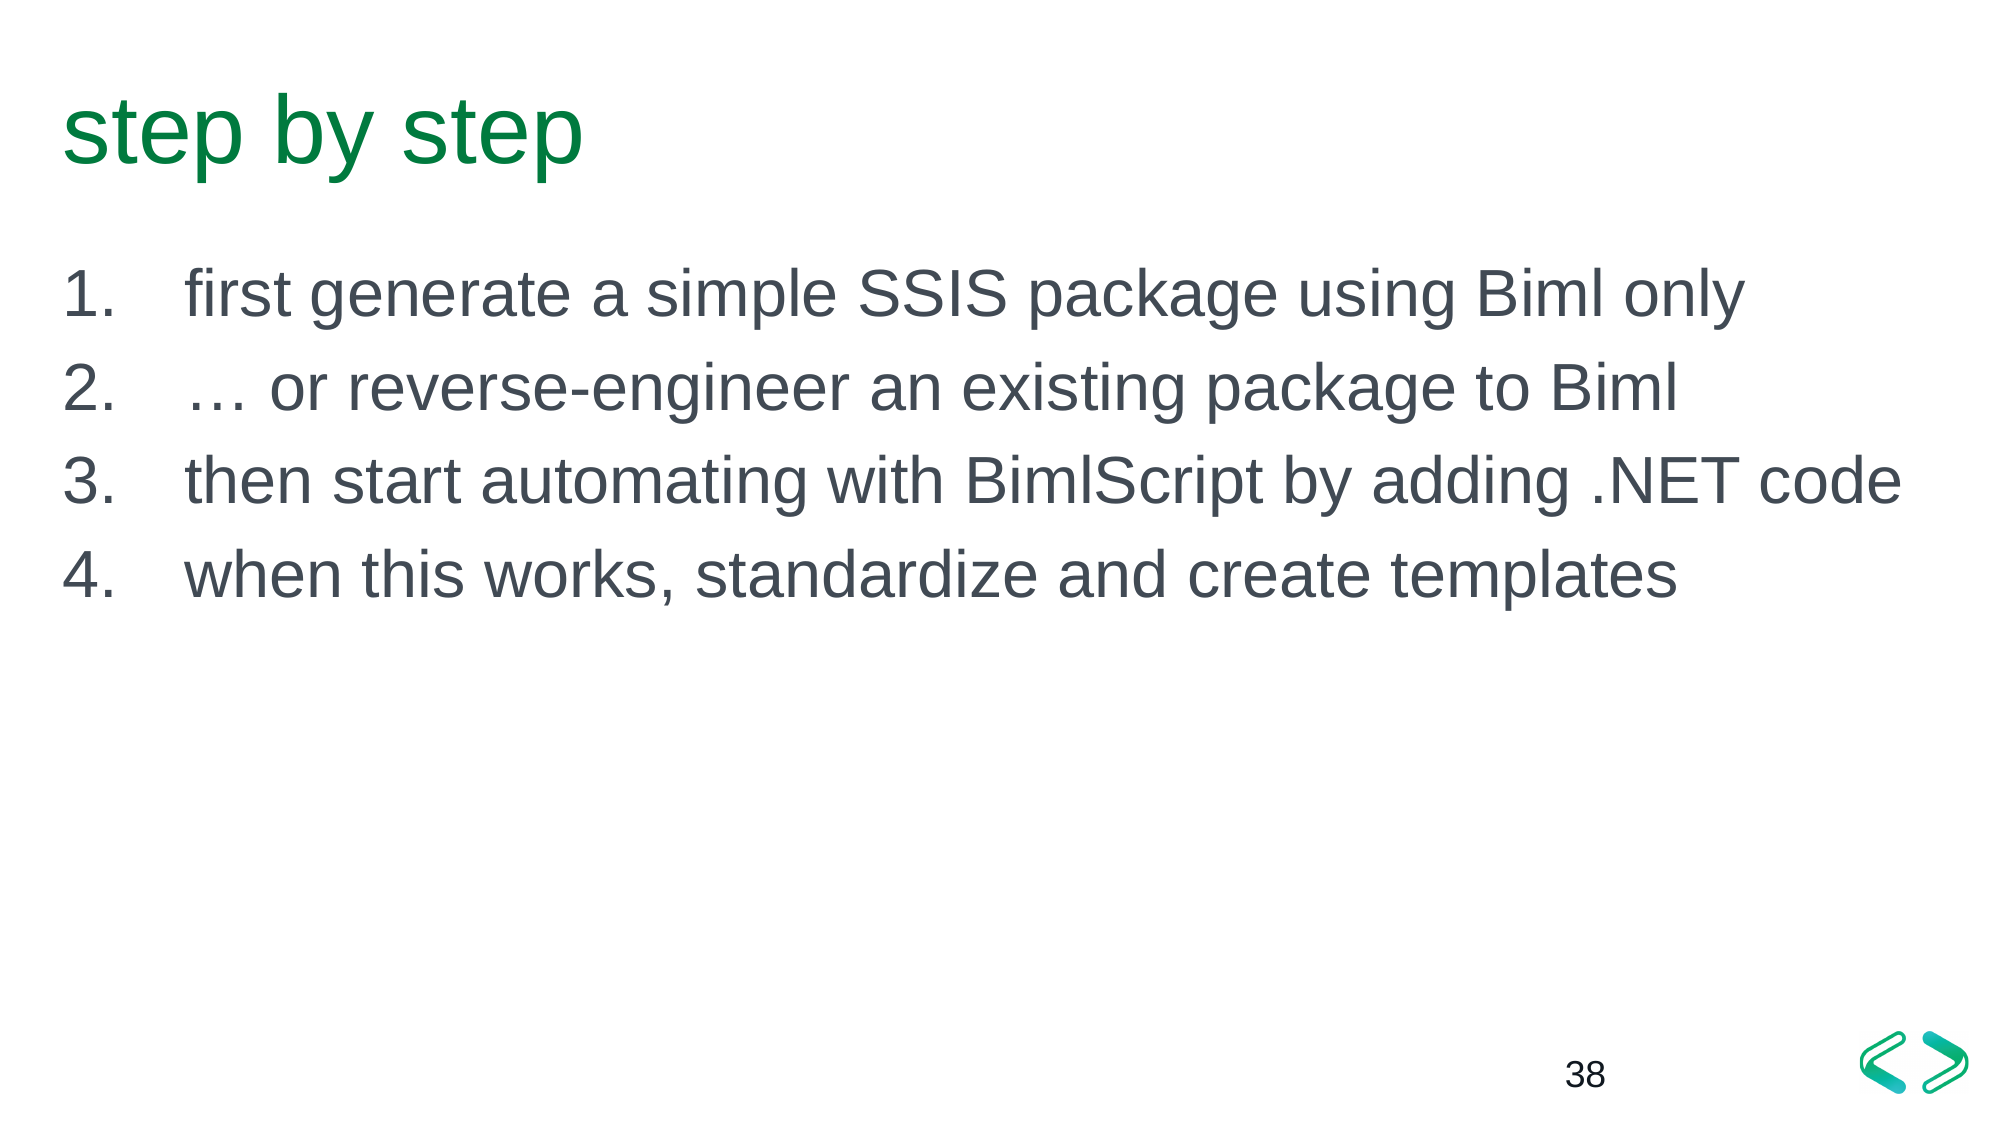

# step by step
first generate a simple SSIS package using Biml only
… or reverse-engineer an existing package to Biml
then start automating with BimlScript by adding .NET code
when this works, standardize and create templates
38